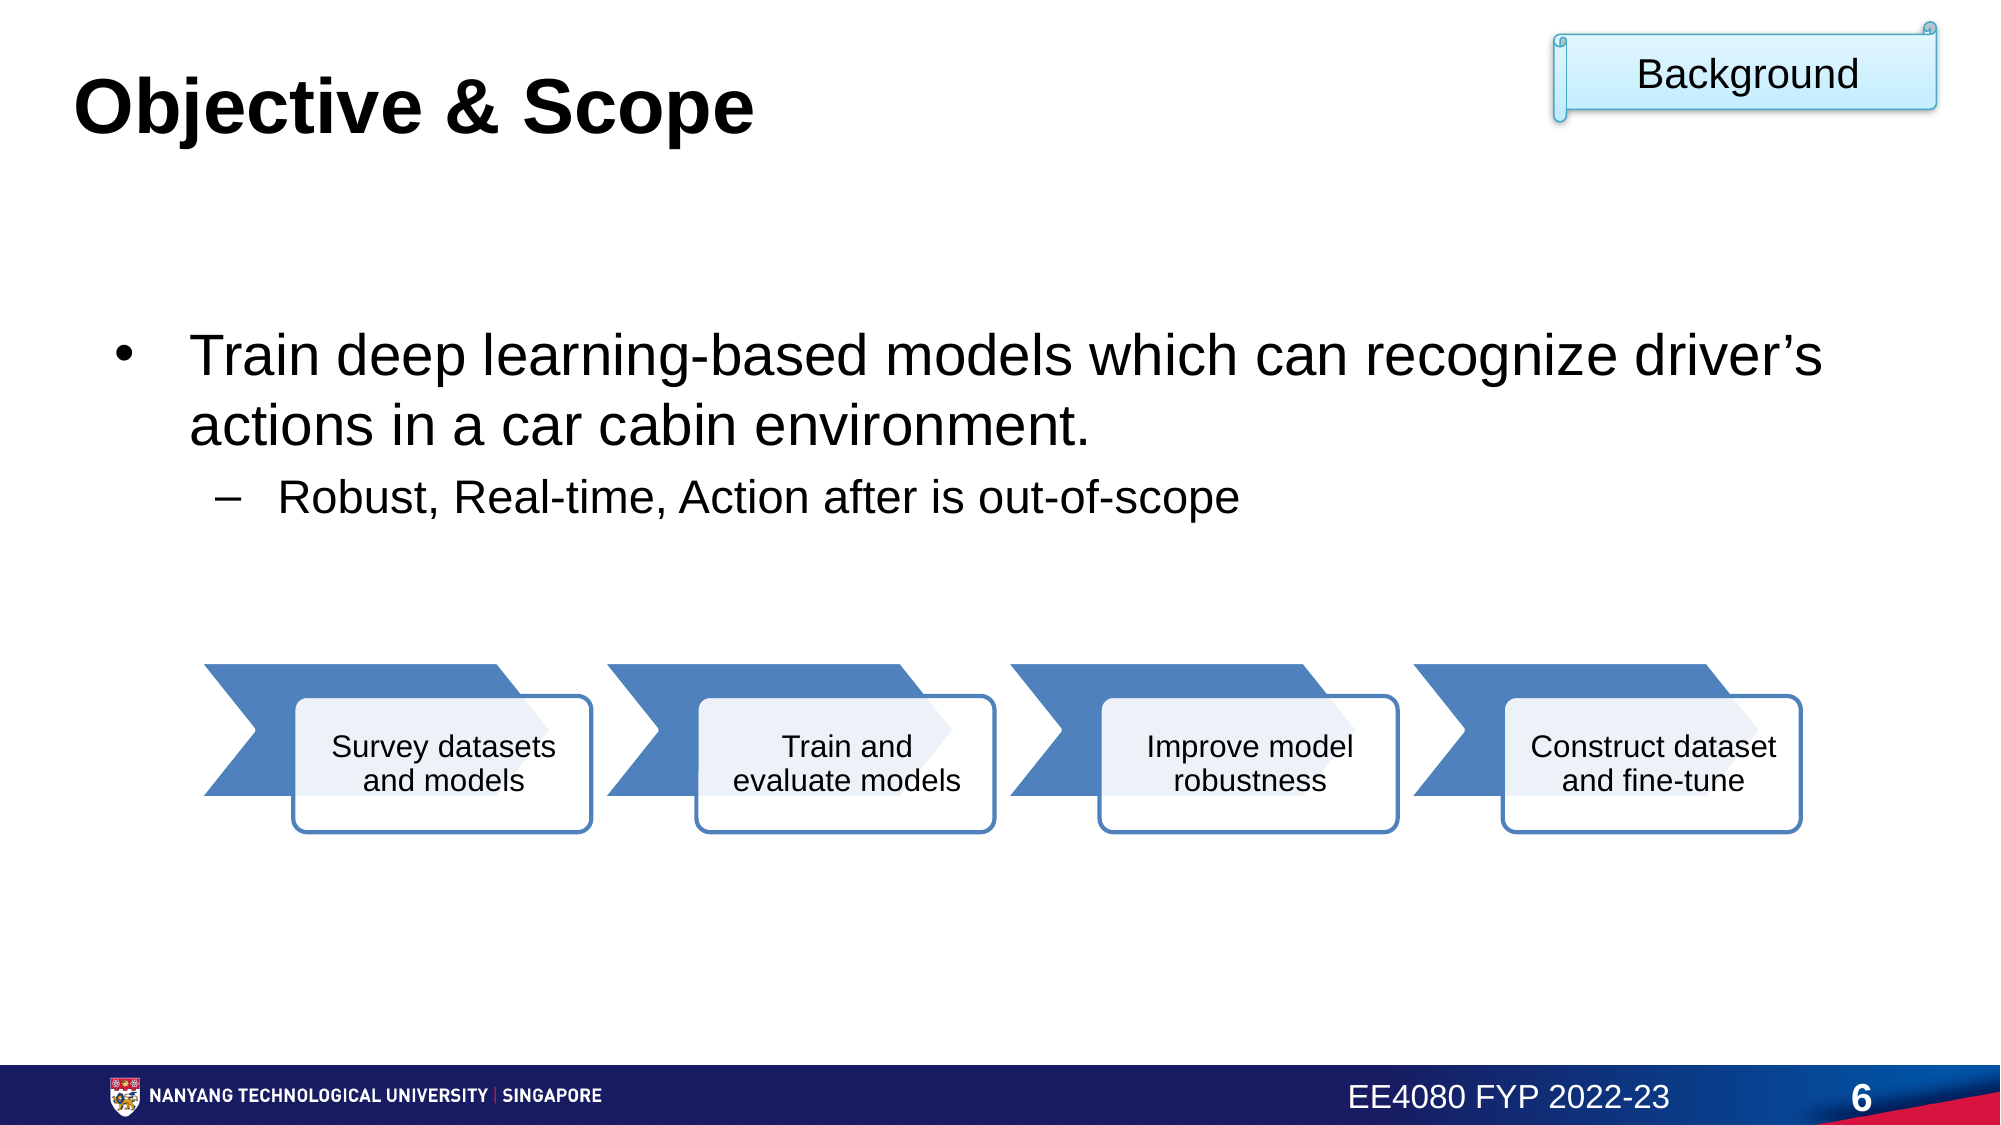

Background
# Objective & Scope
Train deep learning-based models which can recognize driver’s actions in a car cabin environment.
Robust, Real-time, Action after is out-of-scope
Survey datasets and models
Train and evaluate models
Improve model robustness
Construct dataset and fine-tune